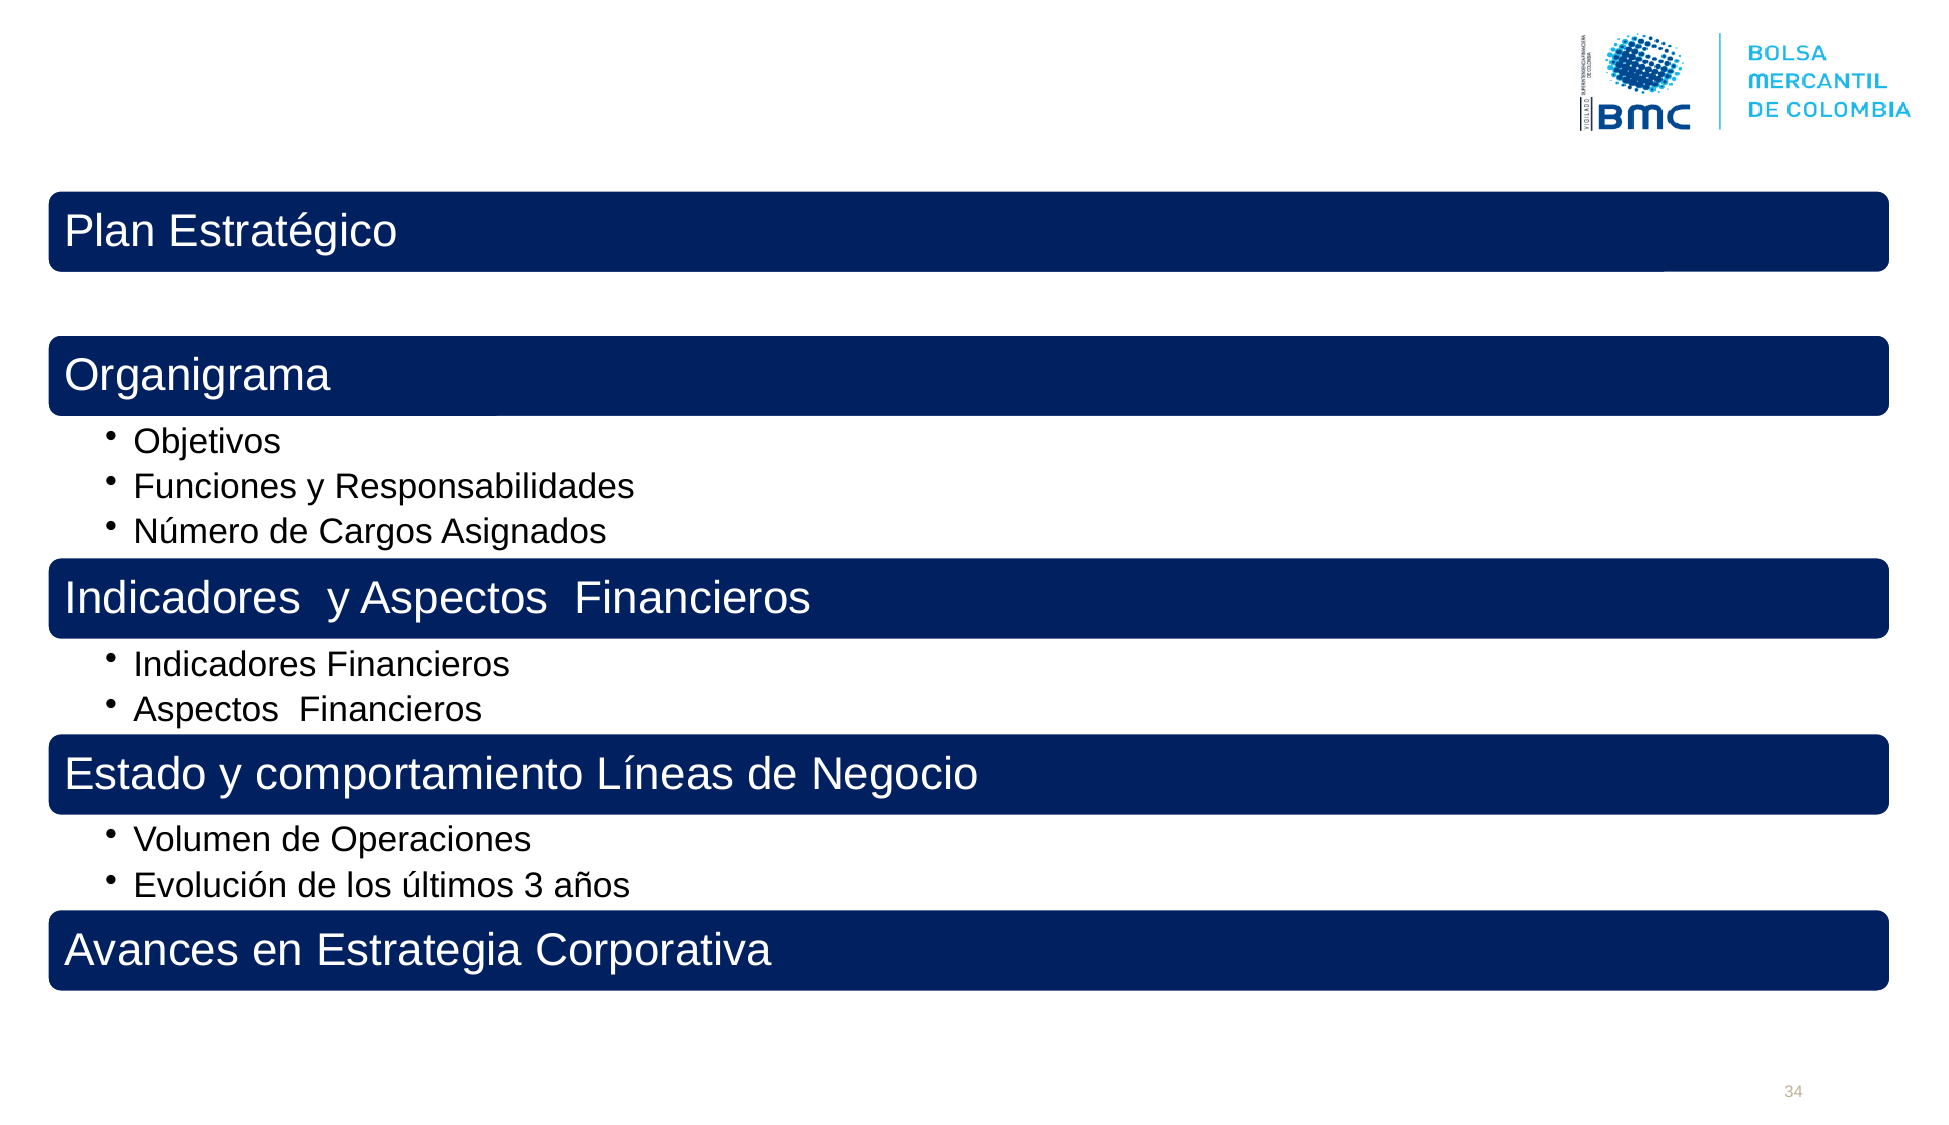

Plan Estratégico

Organigrama
Objetivos
Funciones y Responsabilidades
Número de Cargos Asignados
Indicadores  y Aspectos  Financieros
Indicadores Financieros
Aspectos  Financieros
Estado y comportamiento Líneas de Negocio
Volumen de Operaciones
Evolución de los últimos 3 años
Avances en Estrategia Corporativa